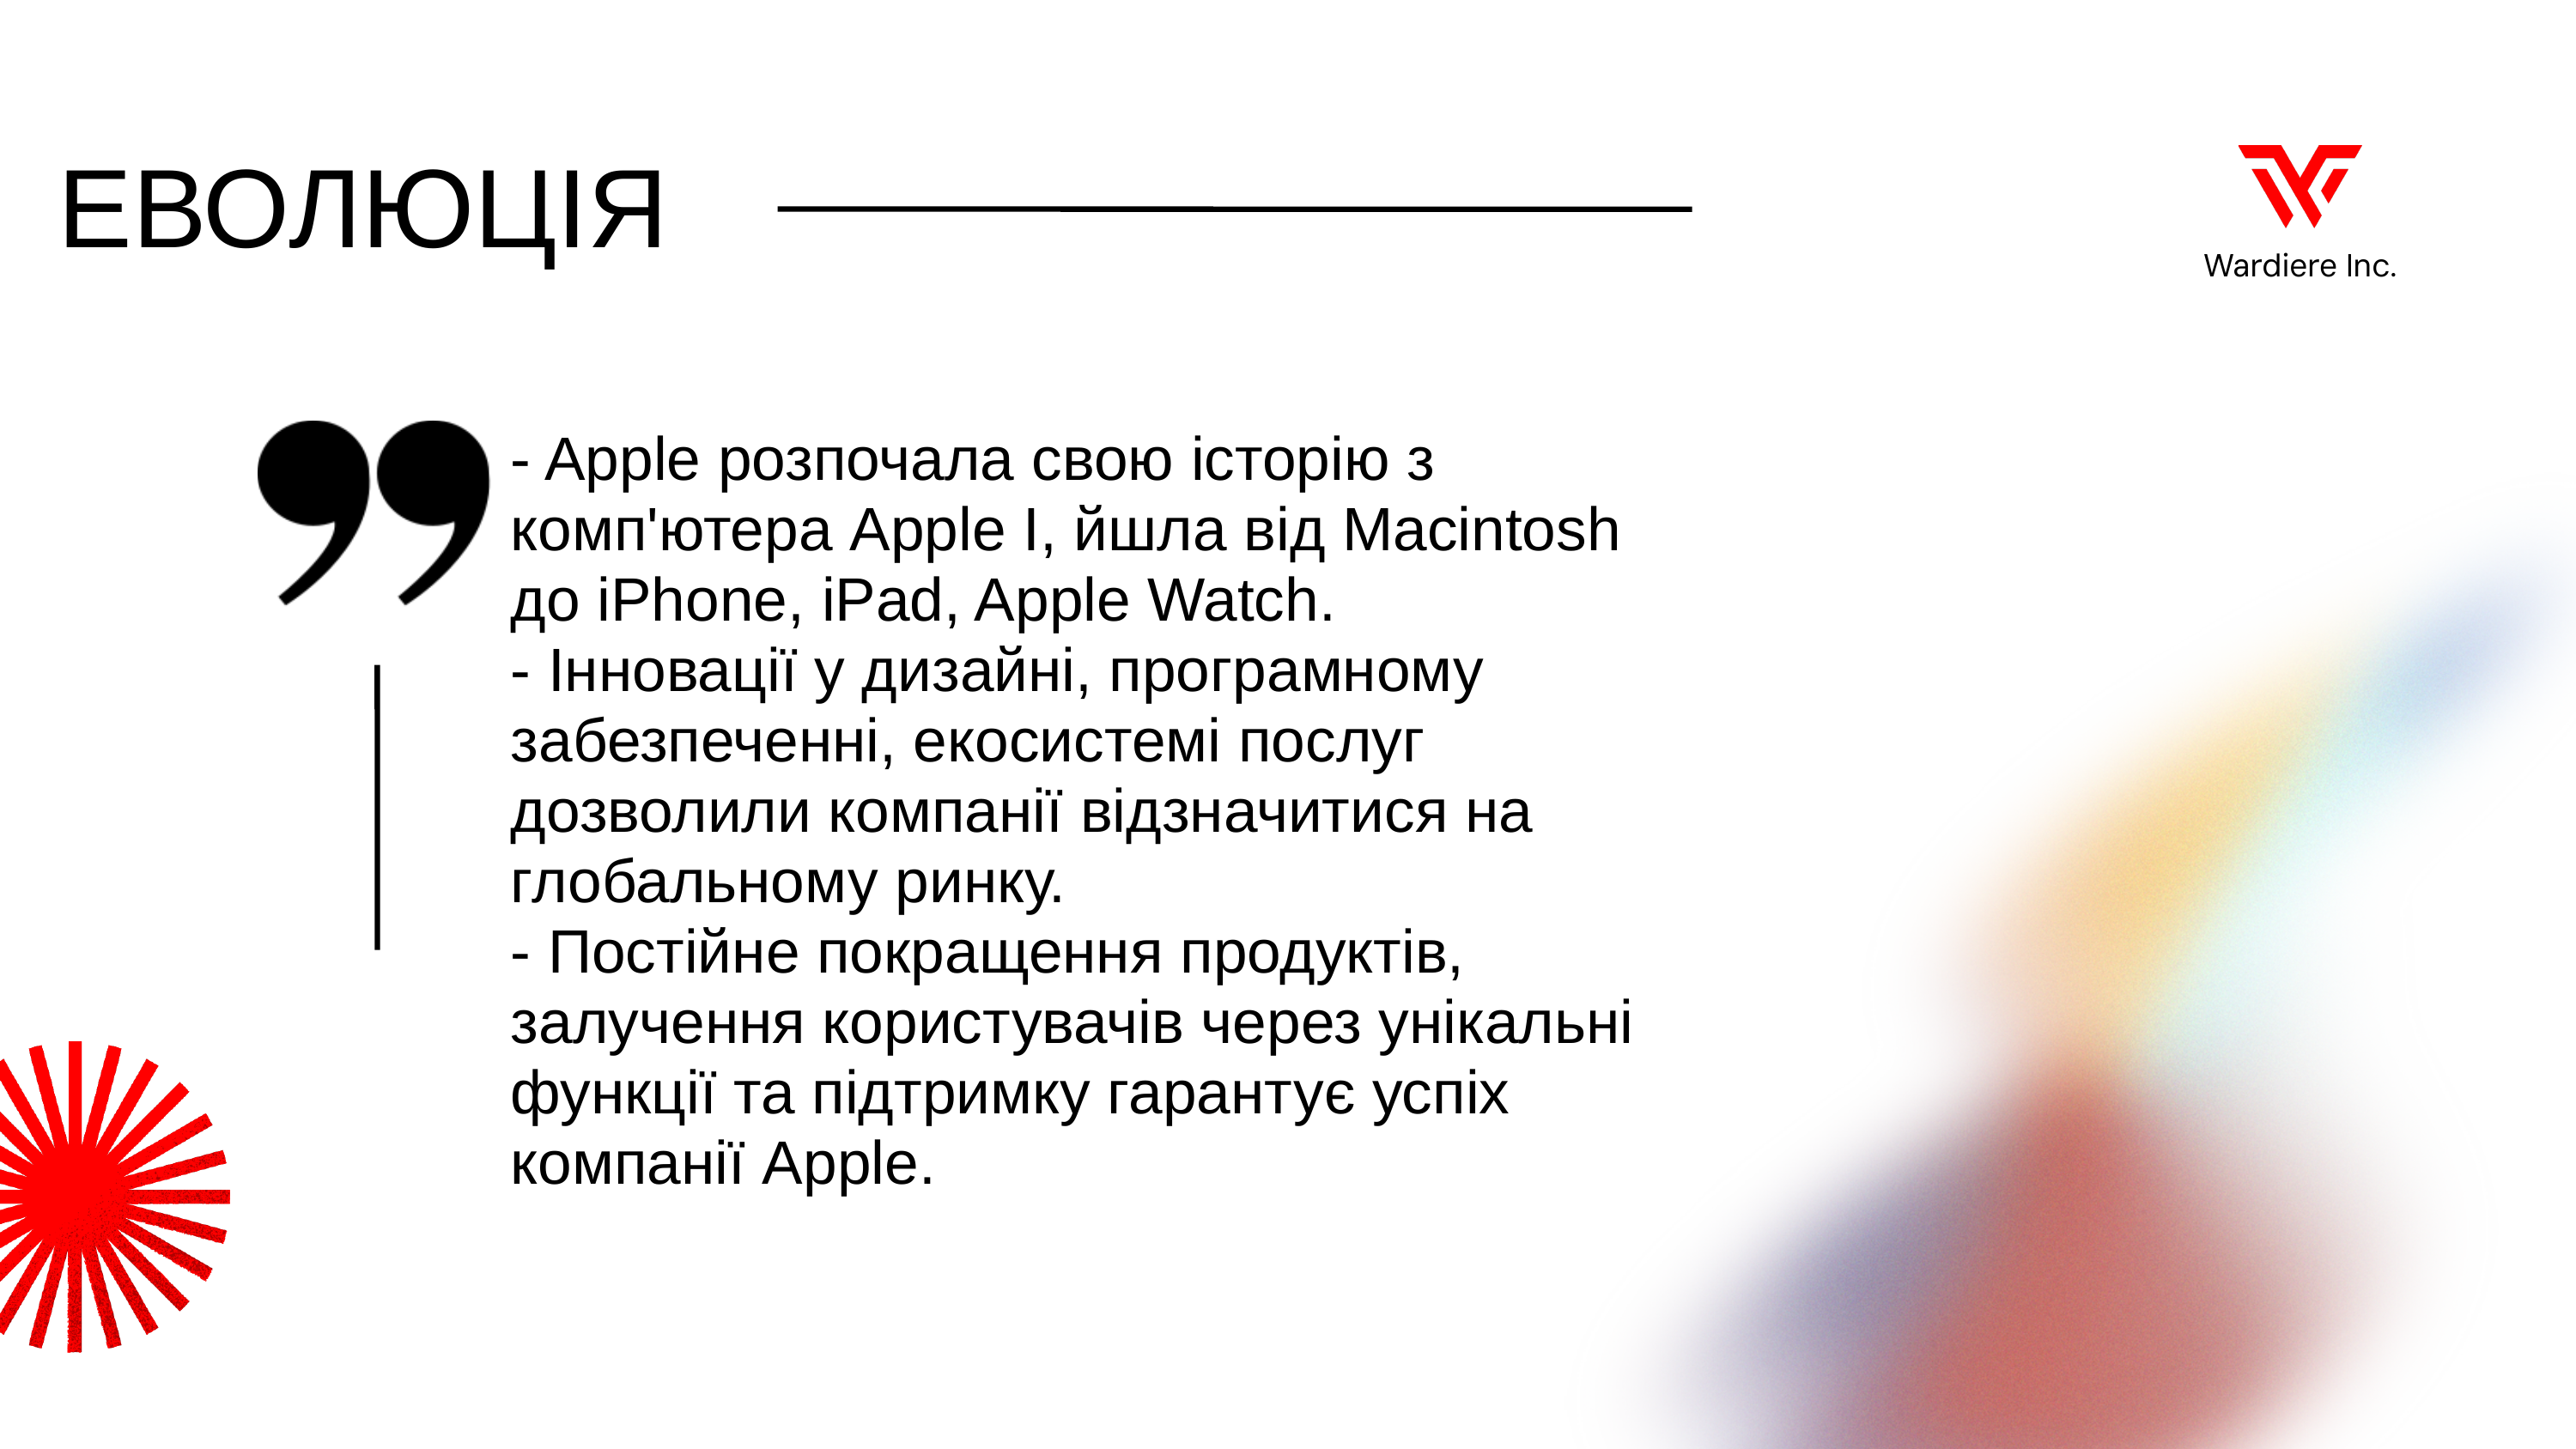

ЕВОЛЮЦІЯ

Wardiere Inc.

- Apple розпочала свою історію з комп'ютера Apple I, йшла від Macintosh до iPhone, iPad, Apple Watch.
- Інновації у дизайні, програмному забезпеченні, екосистемі послуг дозволили компанії відзначитися на глобальному ринку.
- Постійне покращення продуктів, залучення користувачів через унікальні функції та підтримку гарантує успіх компанії Apple.